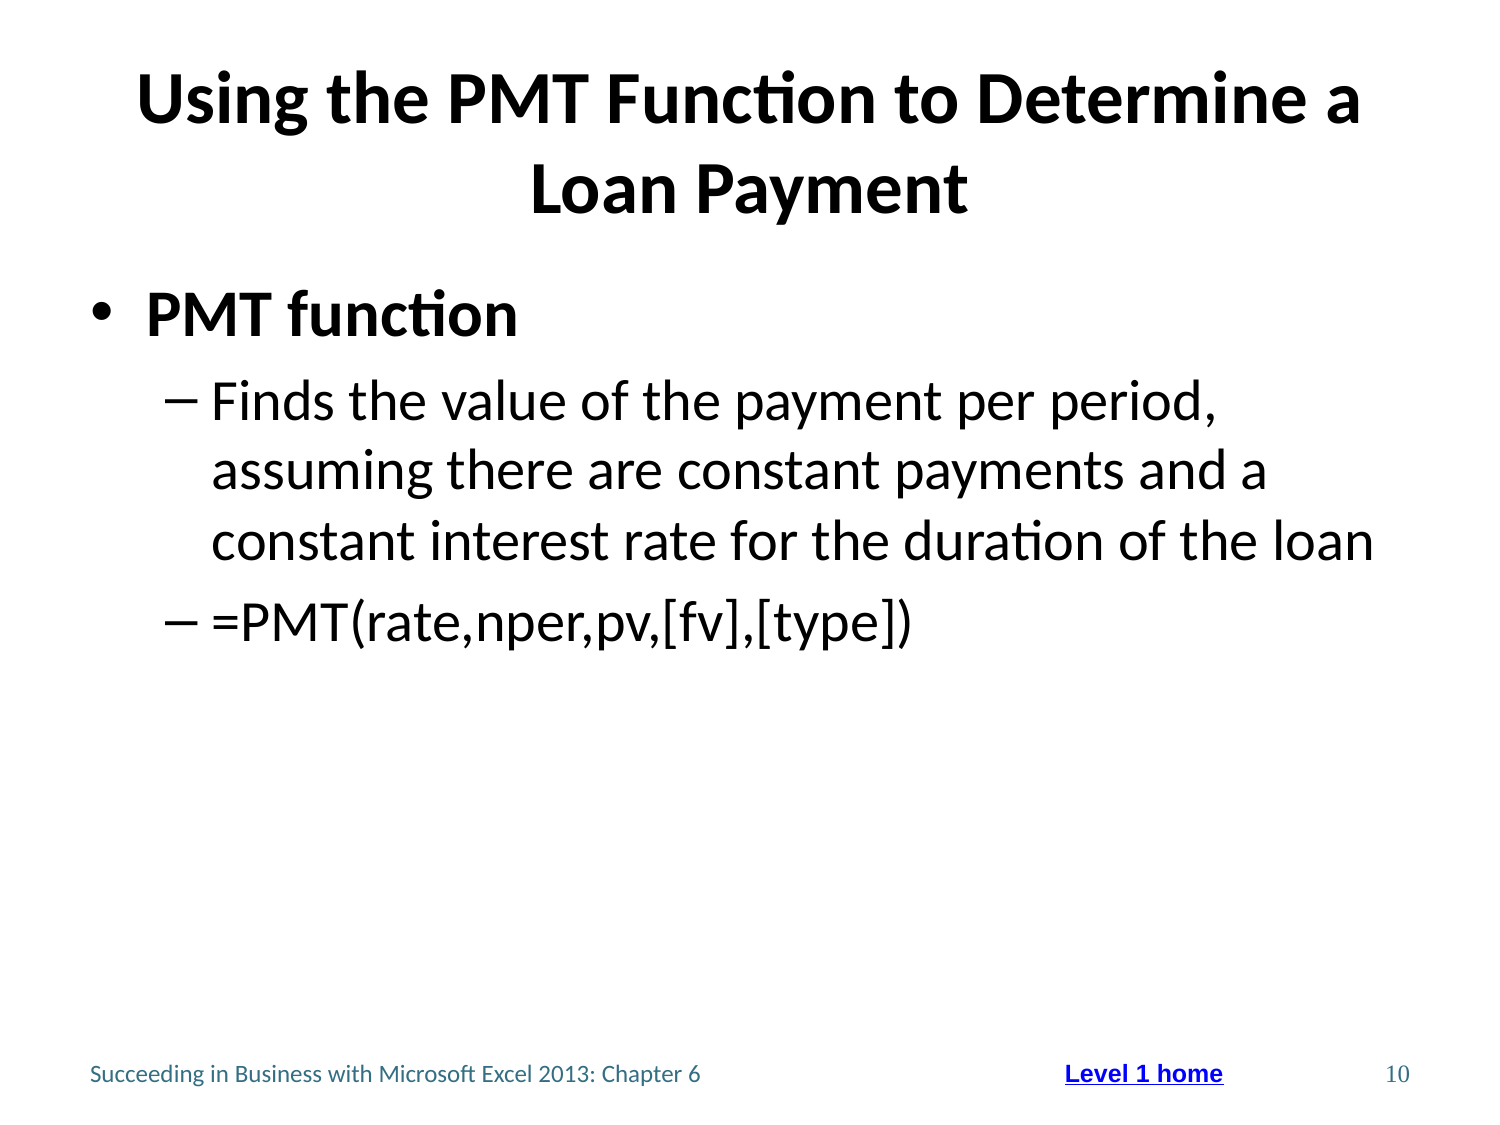

# Using the PMT Function to Determine a Loan Payment
PMT function
Finds the value of the payment per period, assuming there are constant payments and a constant interest rate for the duration of the loan
=PMT(rate,nper,pv,[fv],[type])
Succeeding in Business with Microsoft Excel 2013: Chapter 6
10
Level 1 home